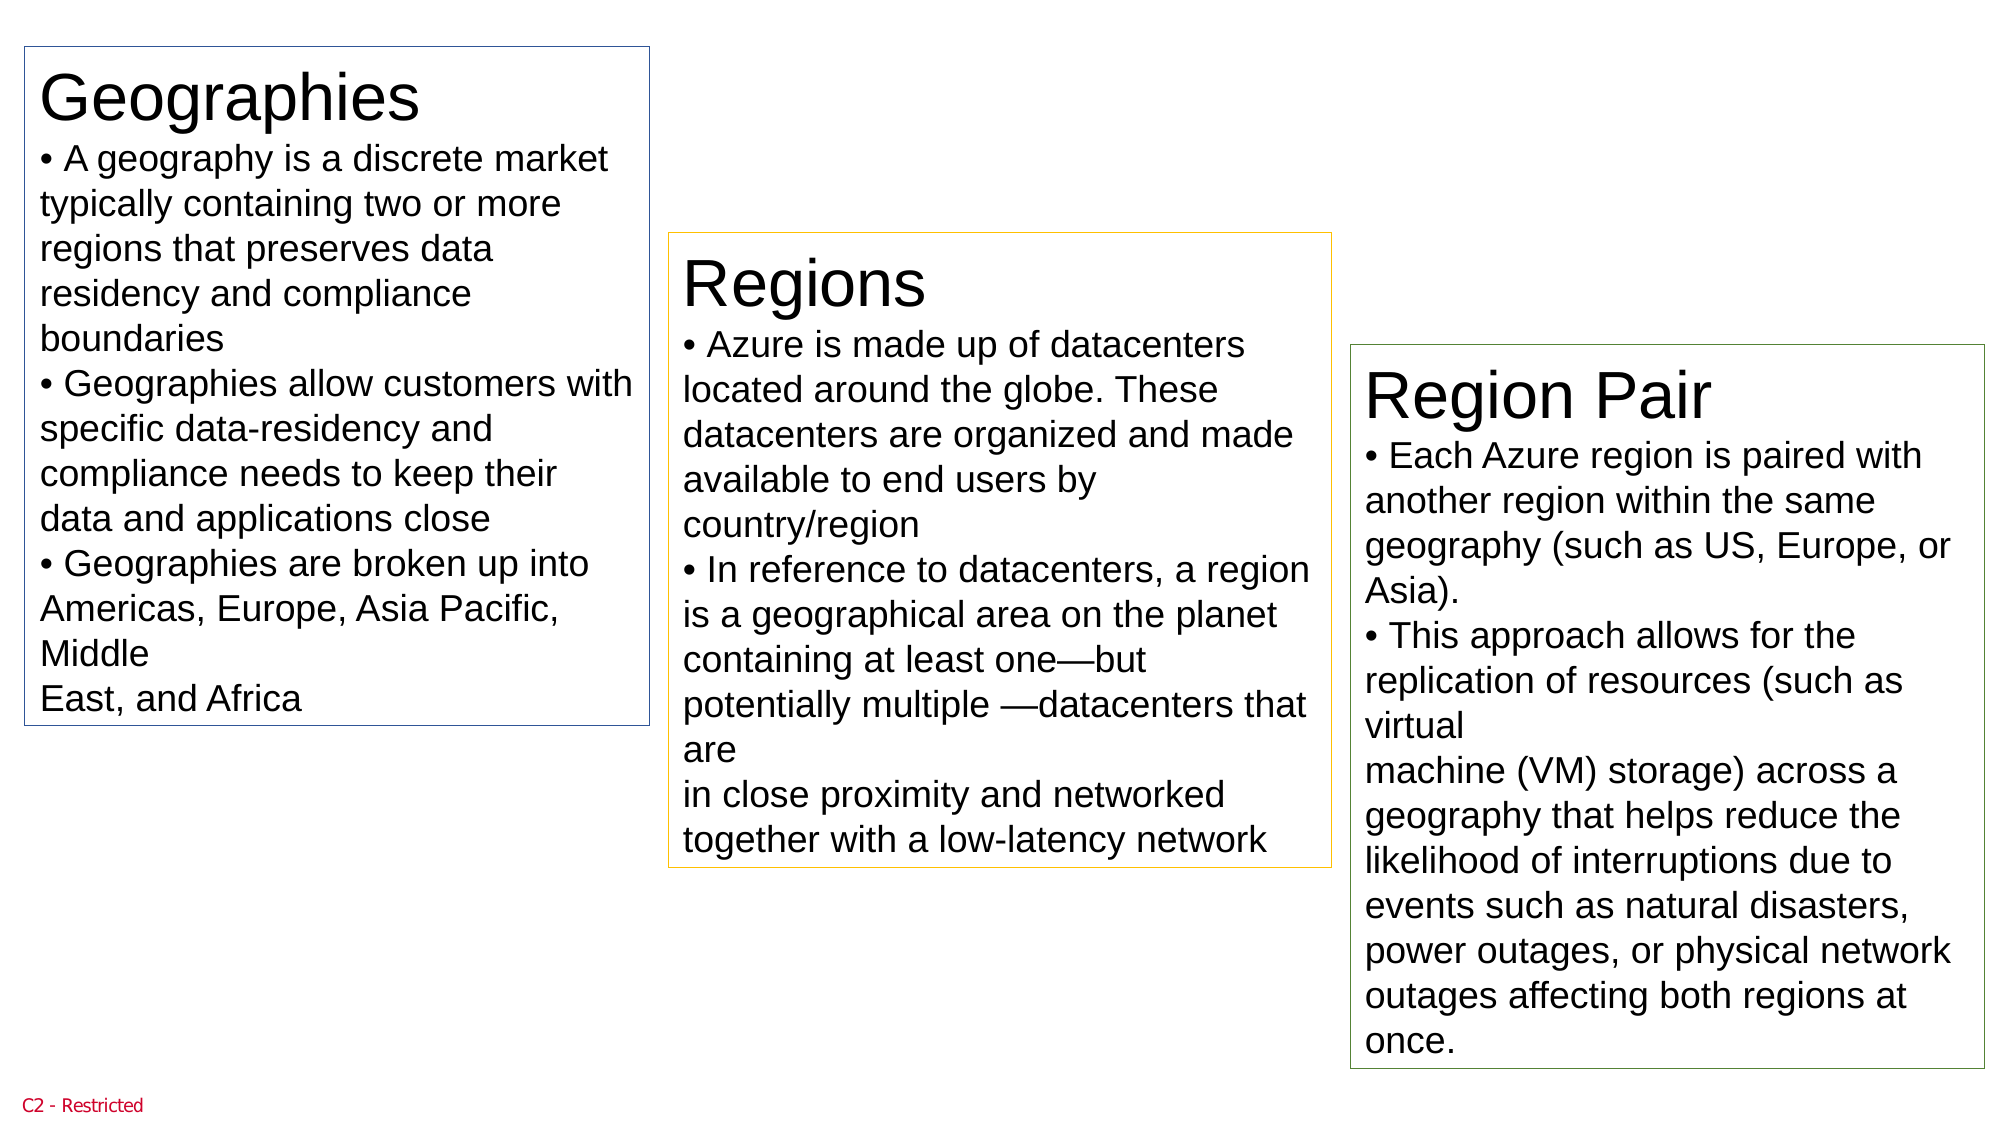

Geographies
• A geography is a discrete market typically containing two or more
regions that preserves data residency and compliance boundaries
• Geographies allow customers with specific data-residency and
compliance needs to keep their data and applications close
• Geographies are broken up into Americas, Europe, Asia Pacific, Middle
East, and Africa
Regions
• Azure is made up of datacenters located around the globe. These
datacenters are organized and made available to end users by
country/region
• In reference to datacenters, a region is a geographical area on the planet
containing at least one—but potentially multiple —datacenters that are
in close proximity and networked together with a low-latency network
Region Pair
• Each Azure region is paired with another region within the same
geography (such as US, Europe, or Asia).
• This approach allows for the replication of resources (such as virtual
machine (VM) storage) across a geography that helps reduce the
likelihood of interruptions due to events such as natural disasters,
power outages, or physical network outages affecting both regions at
once.